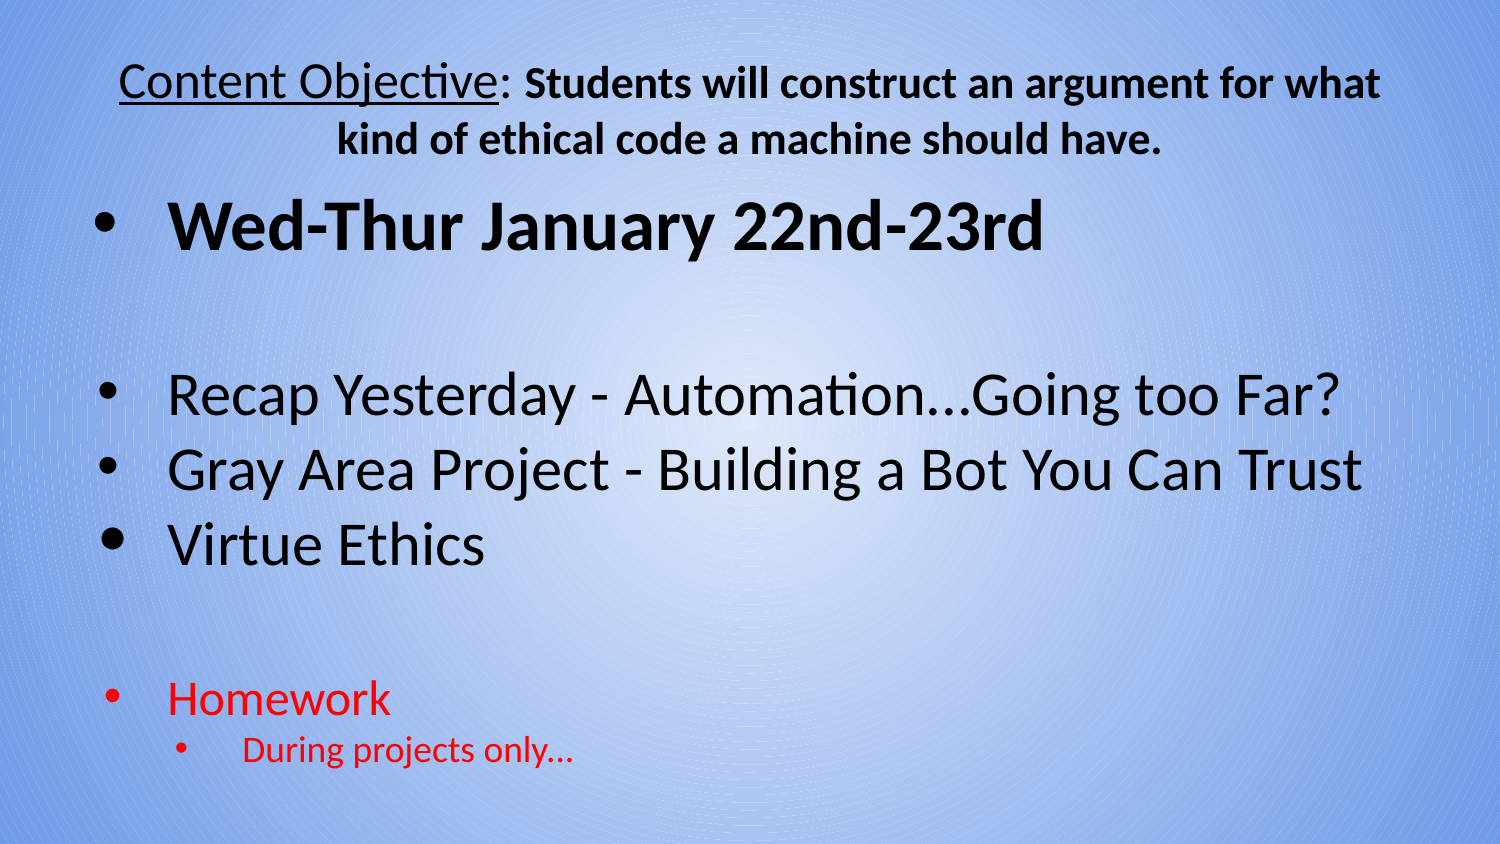

Content Objective: Students will construct an argument for what kind of ethical code a machine should have.
Wed-Thur January 22nd-23rd

Recap Yesterday - Automation...Going too Far?
Gray Area Project - Building a Bot You Can Trust
Virtue Ethics

Homework
During projects only...